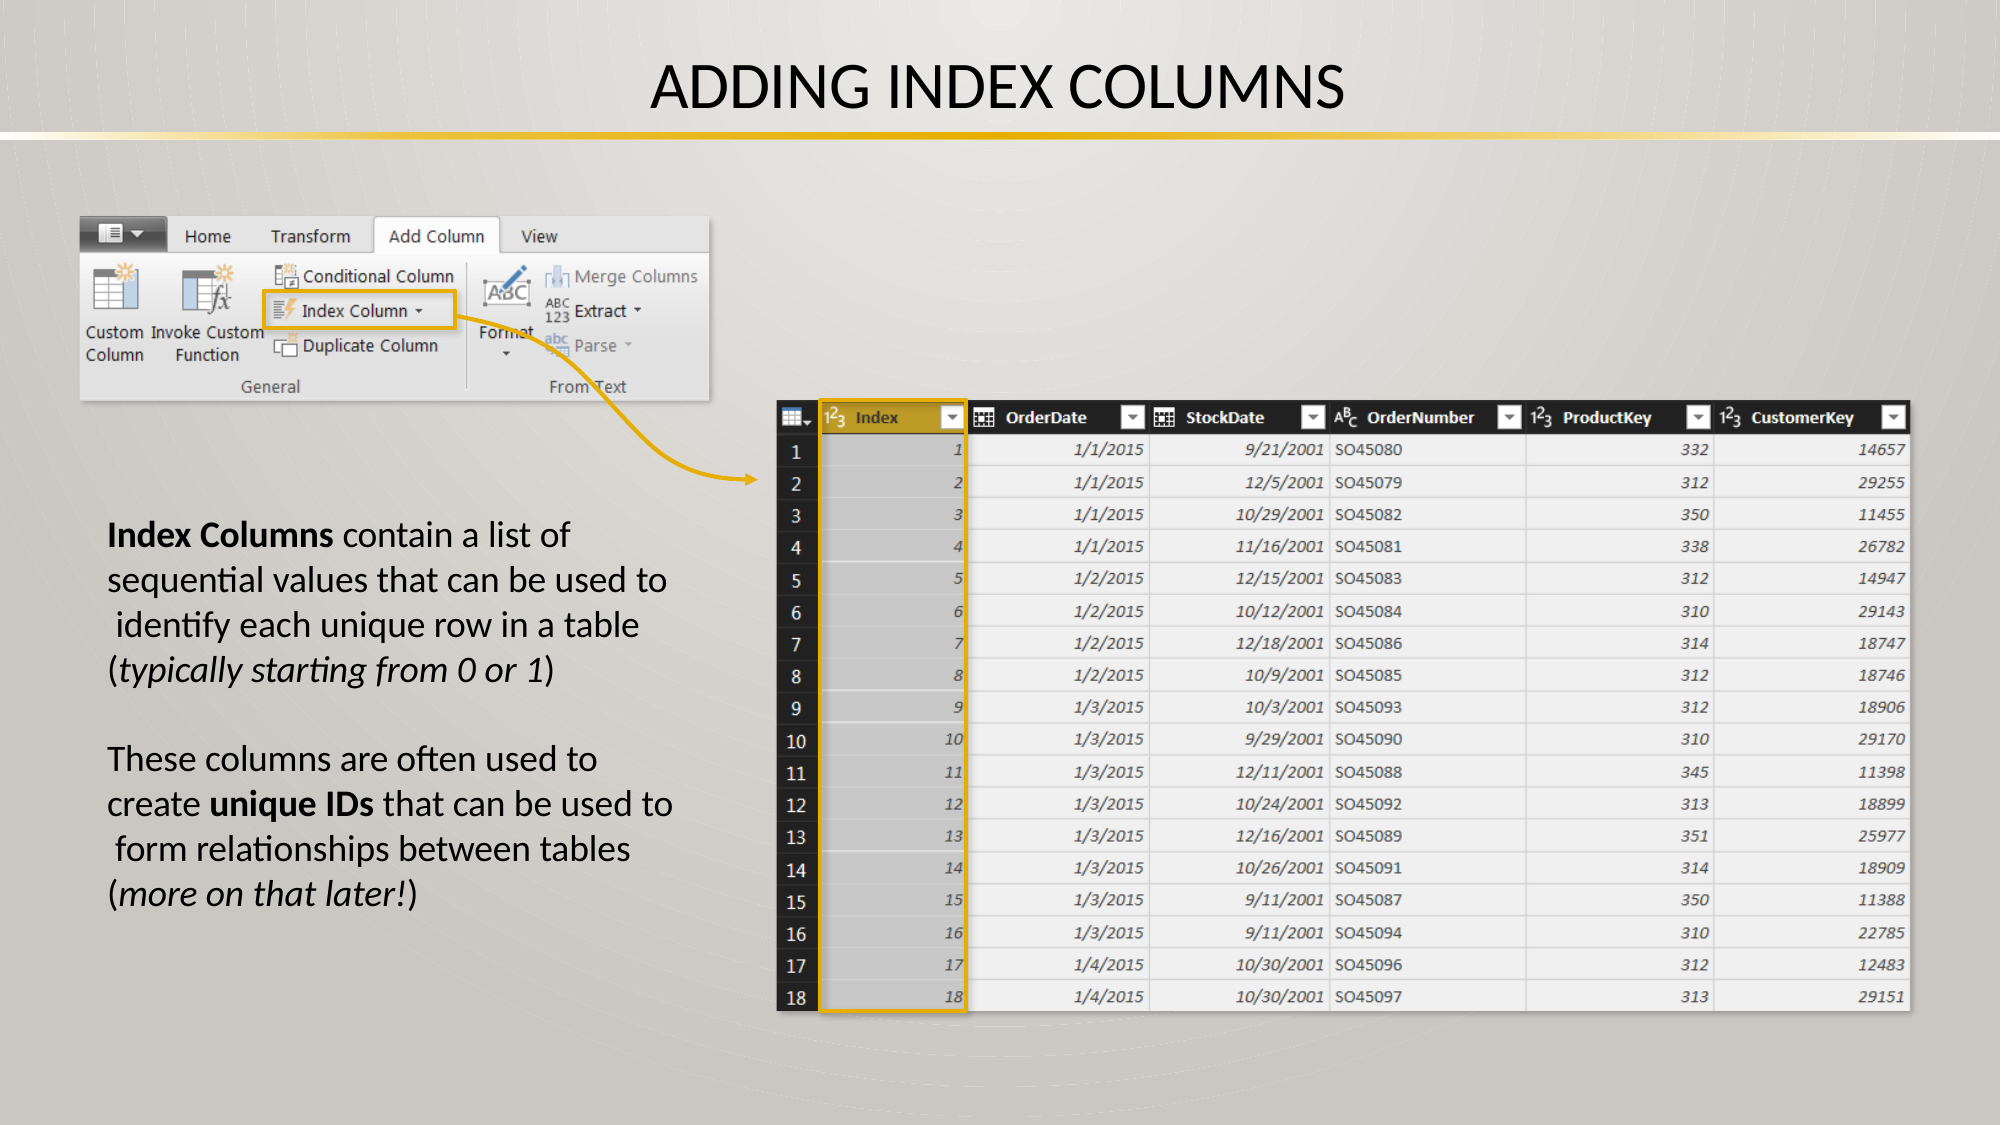

# ADDING INDEX COLUMNS

Index Columns contain a list of  sequential values that can be used to  identify each unique row in a table  (typically starting from 0 or 1)

These columns are often used to  create unique IDs that can be used to  form relationships between tables  (more on that later!)